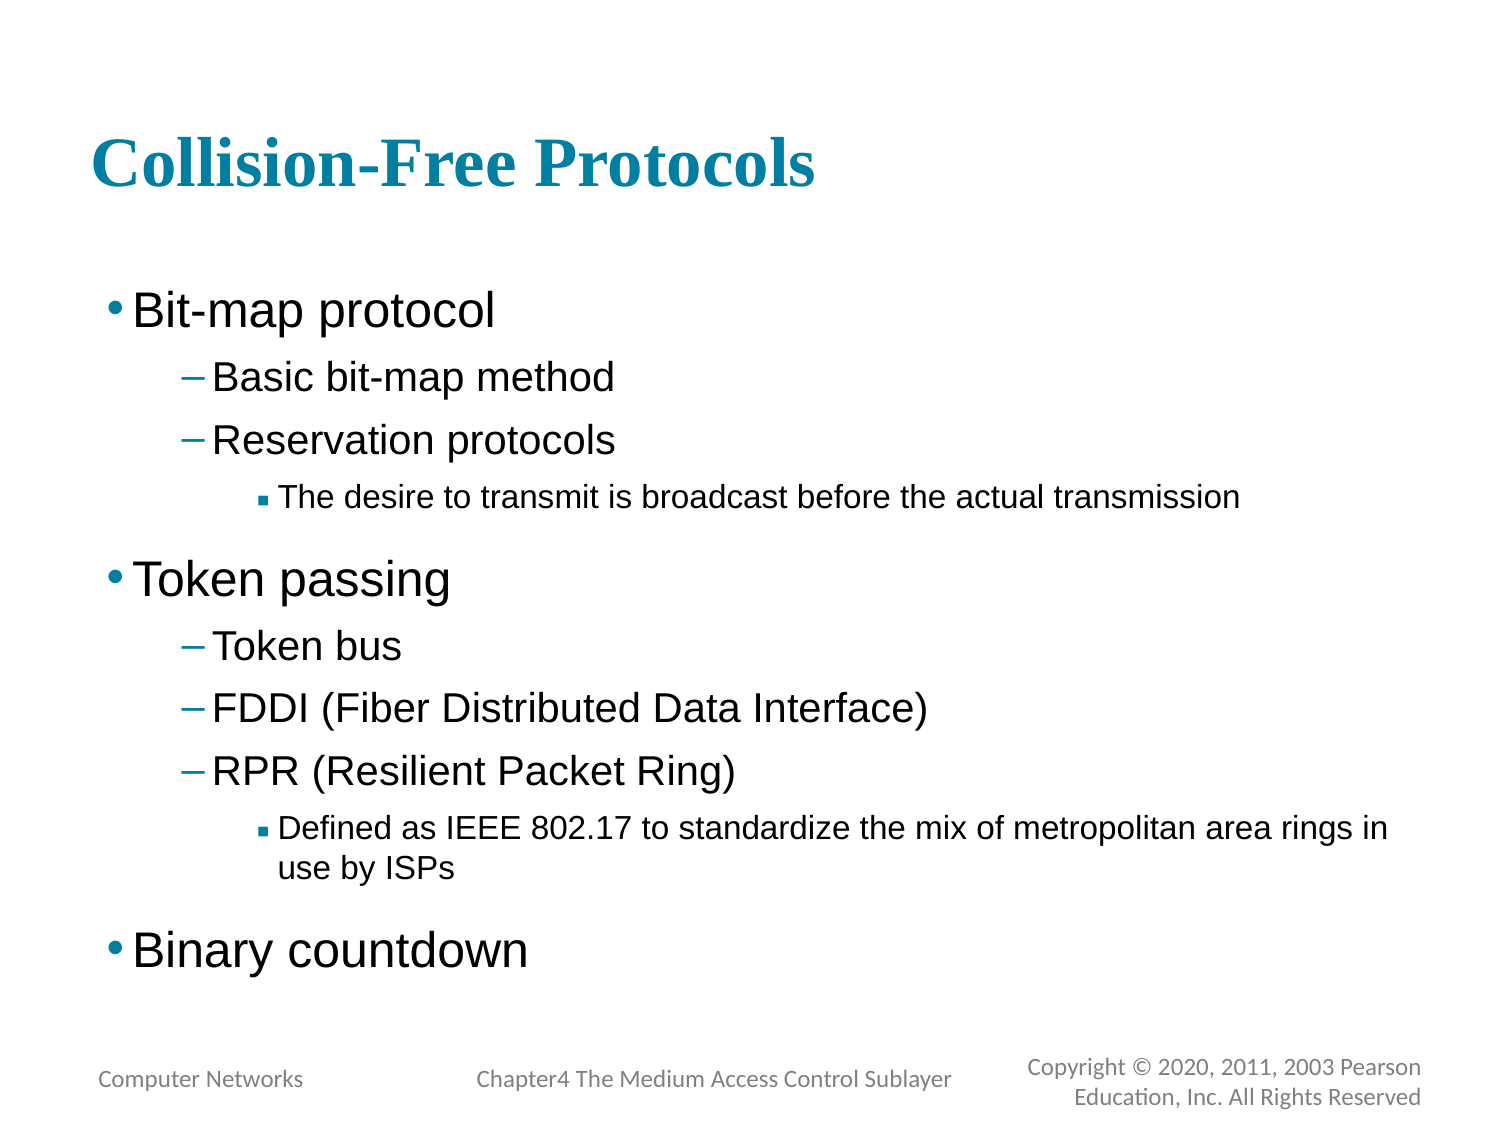

# Collision-Free Protocols
Bit-map protocol
Basic bit-map method
Reservation protocols
The desire to transmit is broadcast before the actual transmission
Token passing
Token bus
FDDI (Fiber Distributed Data Interface)
RPR (Resilient Packet Ring)
Defined as IEEE 802.17 to standardize the mix of metropolitan area rings in use by ISPs
Binary countdown